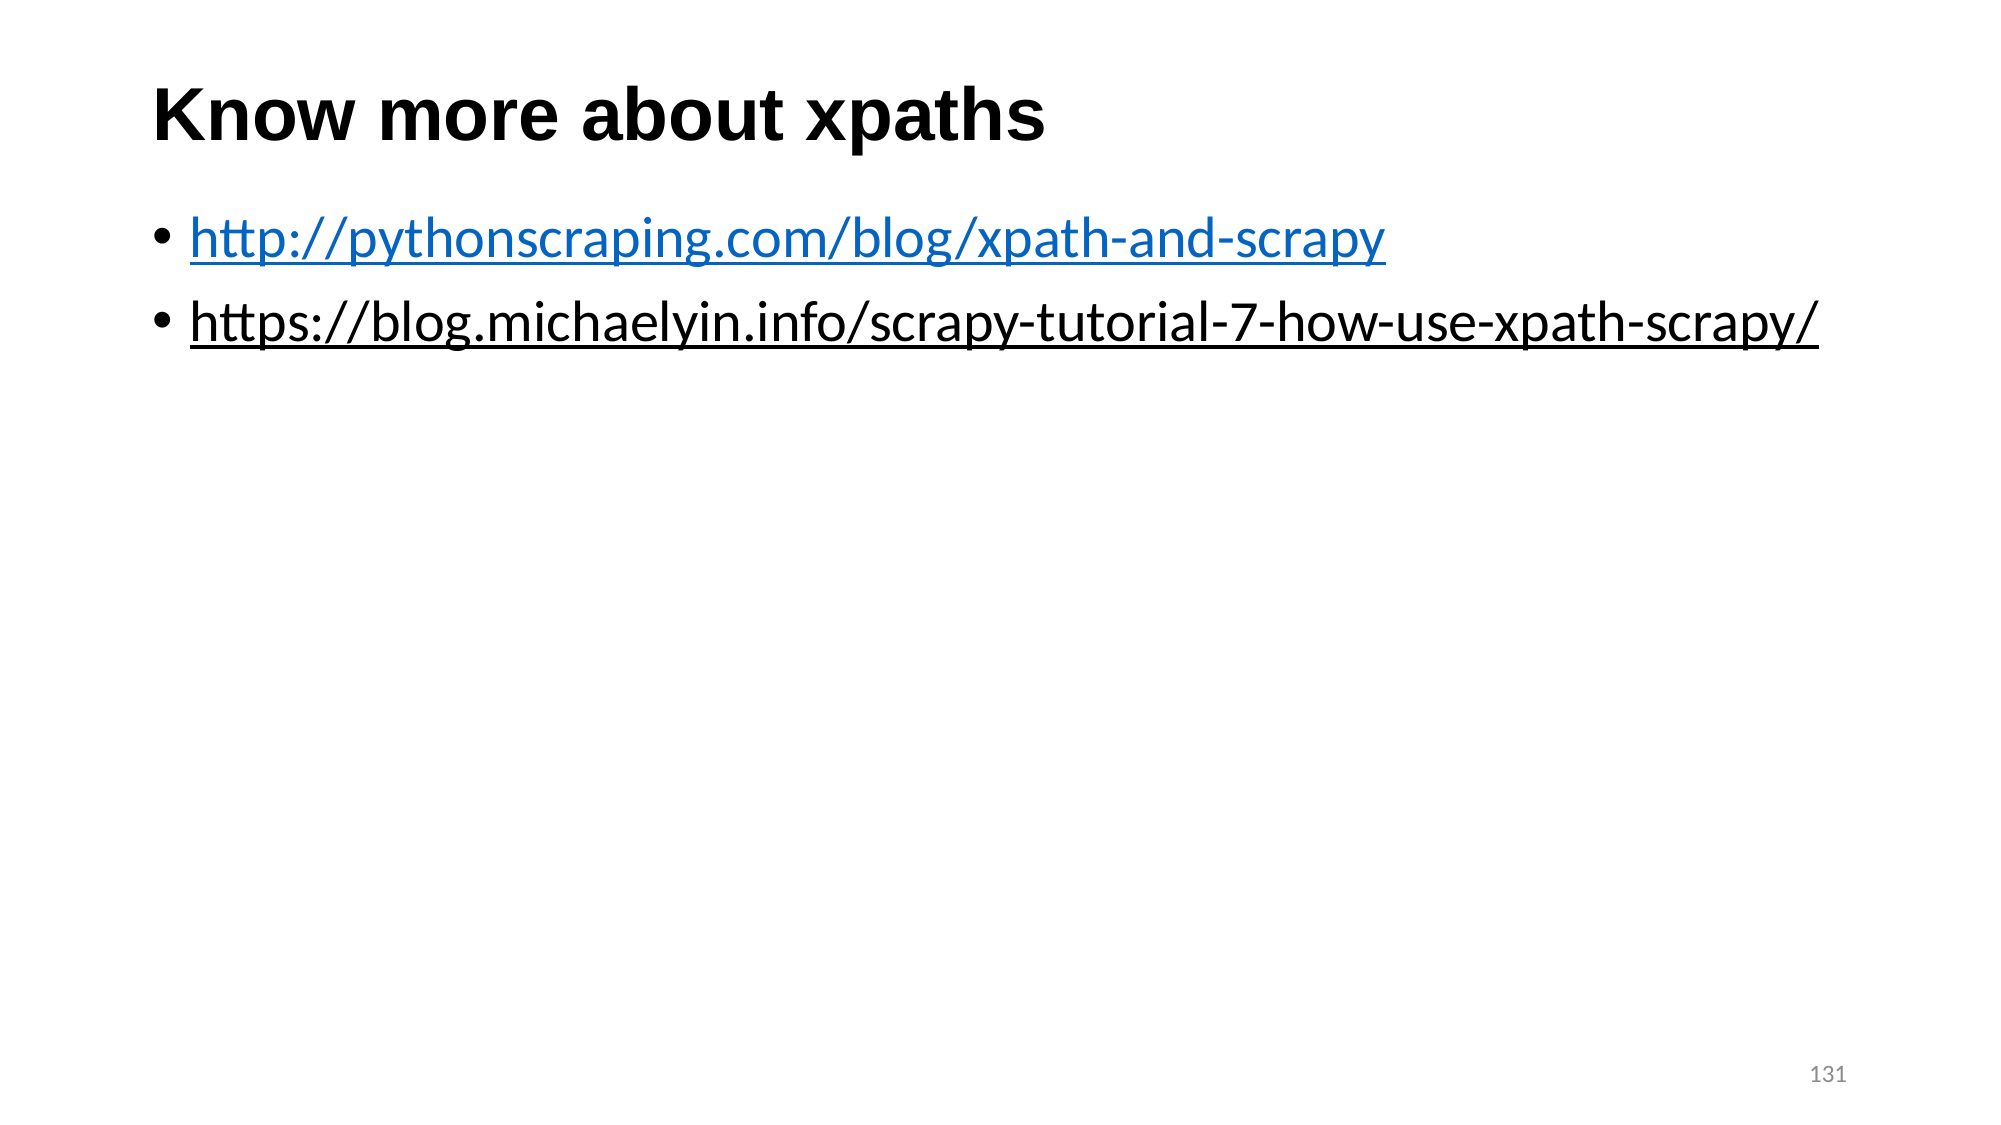

# Know more about xpaths
http://pythonscraping.com/blog/xpath-and-scrapy
https://blog.michaelyin.info/scrapy-tutorial-7-how-use-xpath-scrapy/
131